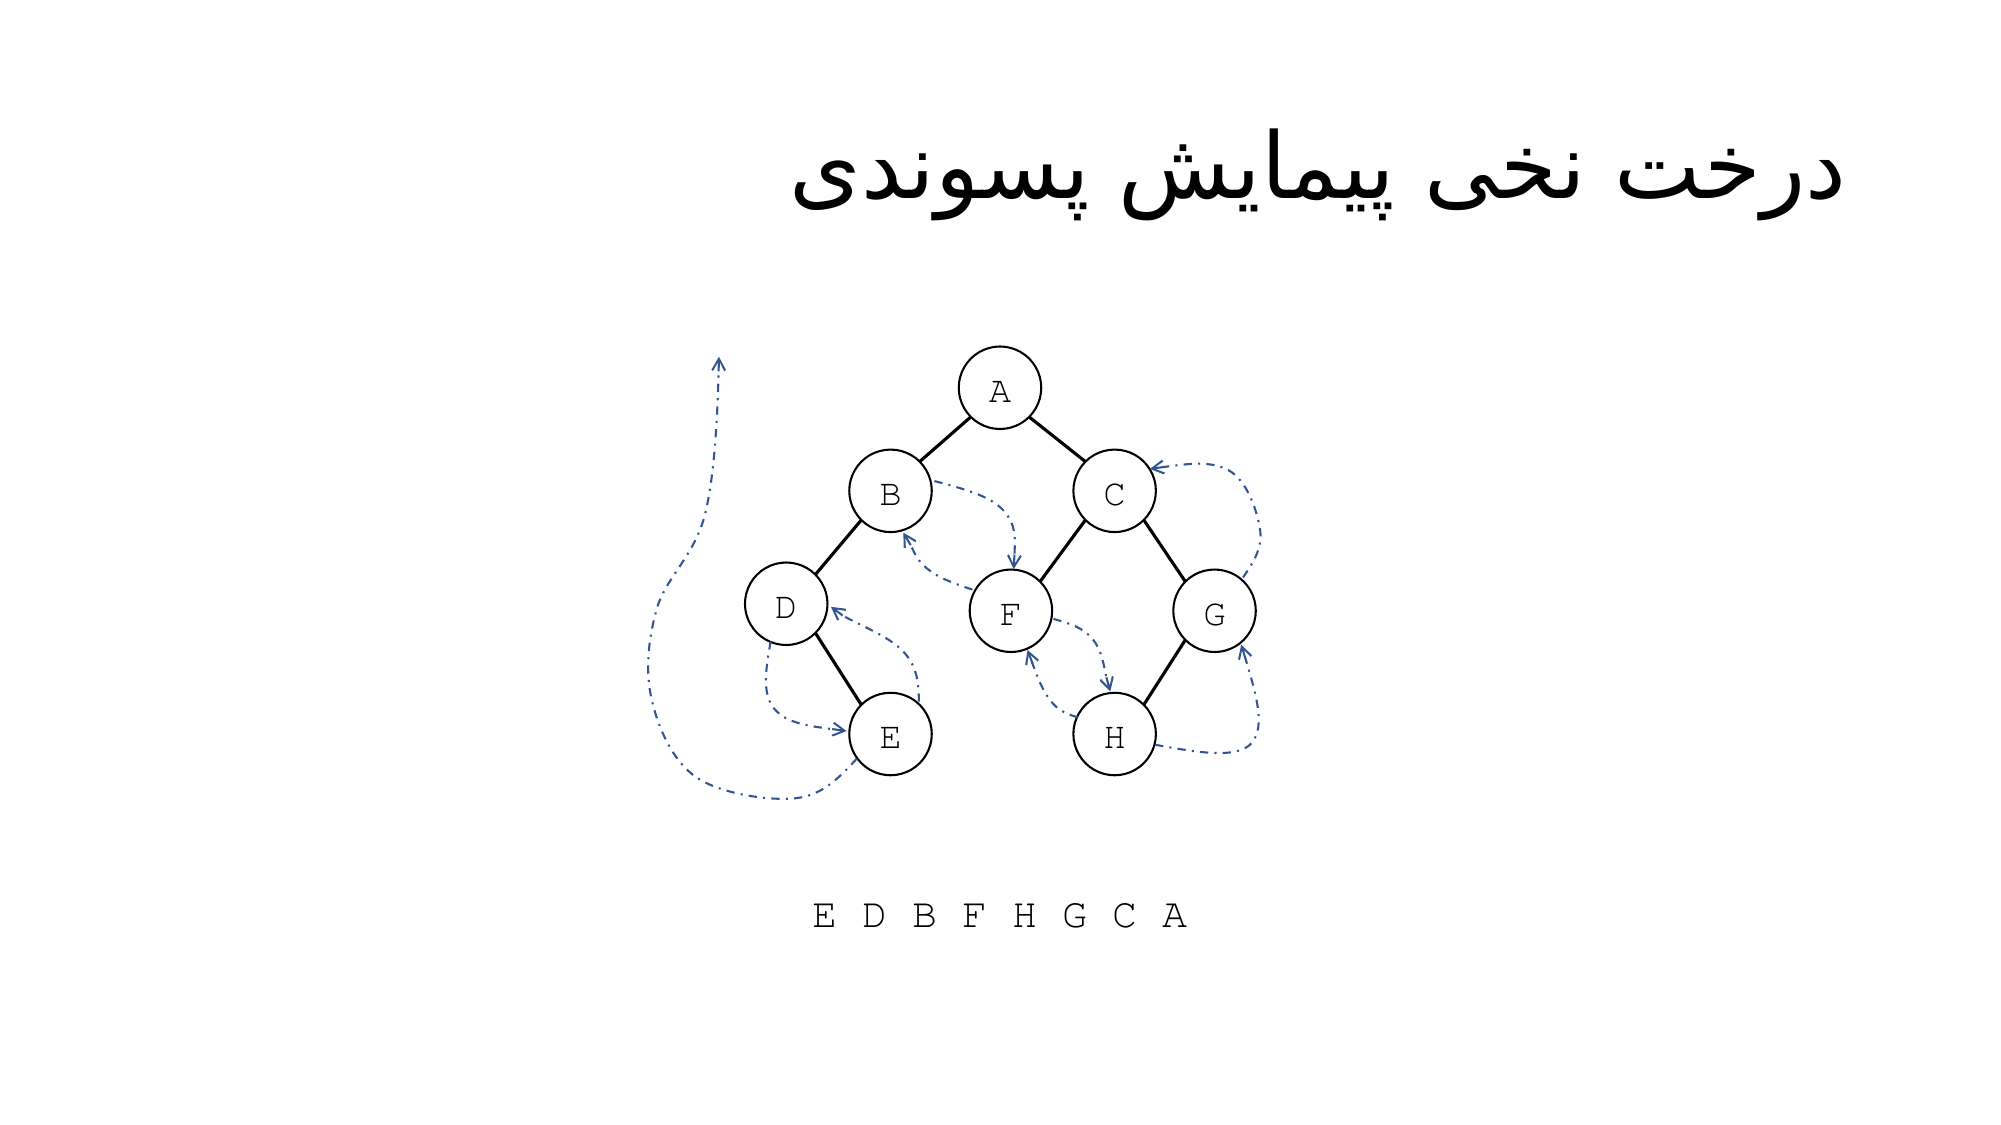

# درخت نخی پیمایش پسوندی
A

B
C

D
F
G

E
H
E D B F H G C A